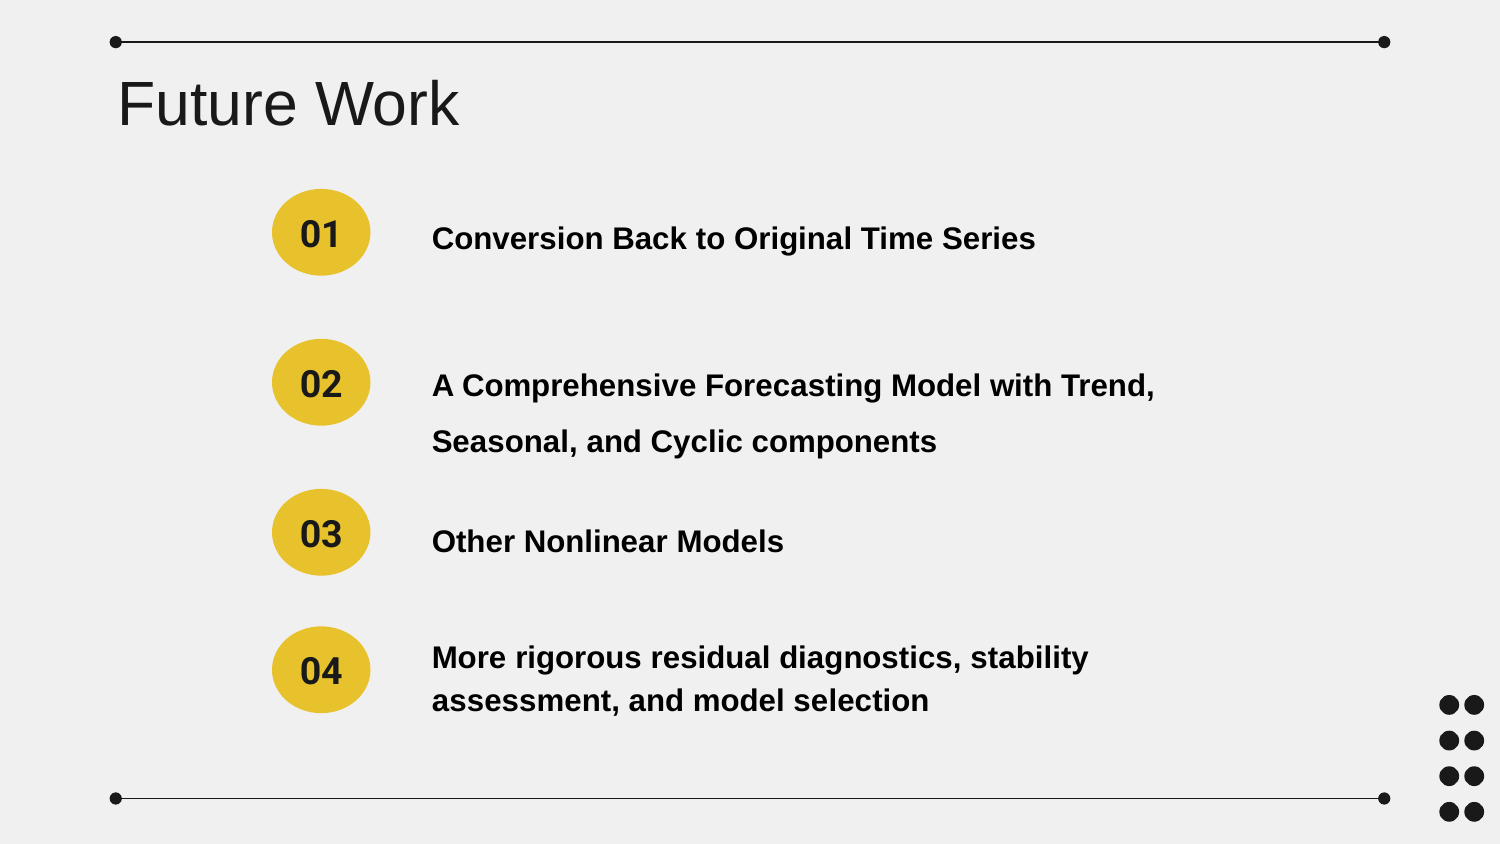

Future Work

Conversion Back to Original Time Series
01
A Comprehensive Forecasting Model with Trend, Seasonal, and Cyclic components

02

Other Nonlinear Models
03
More rigorous residual diagnostics, stability assessment, and model selection

04